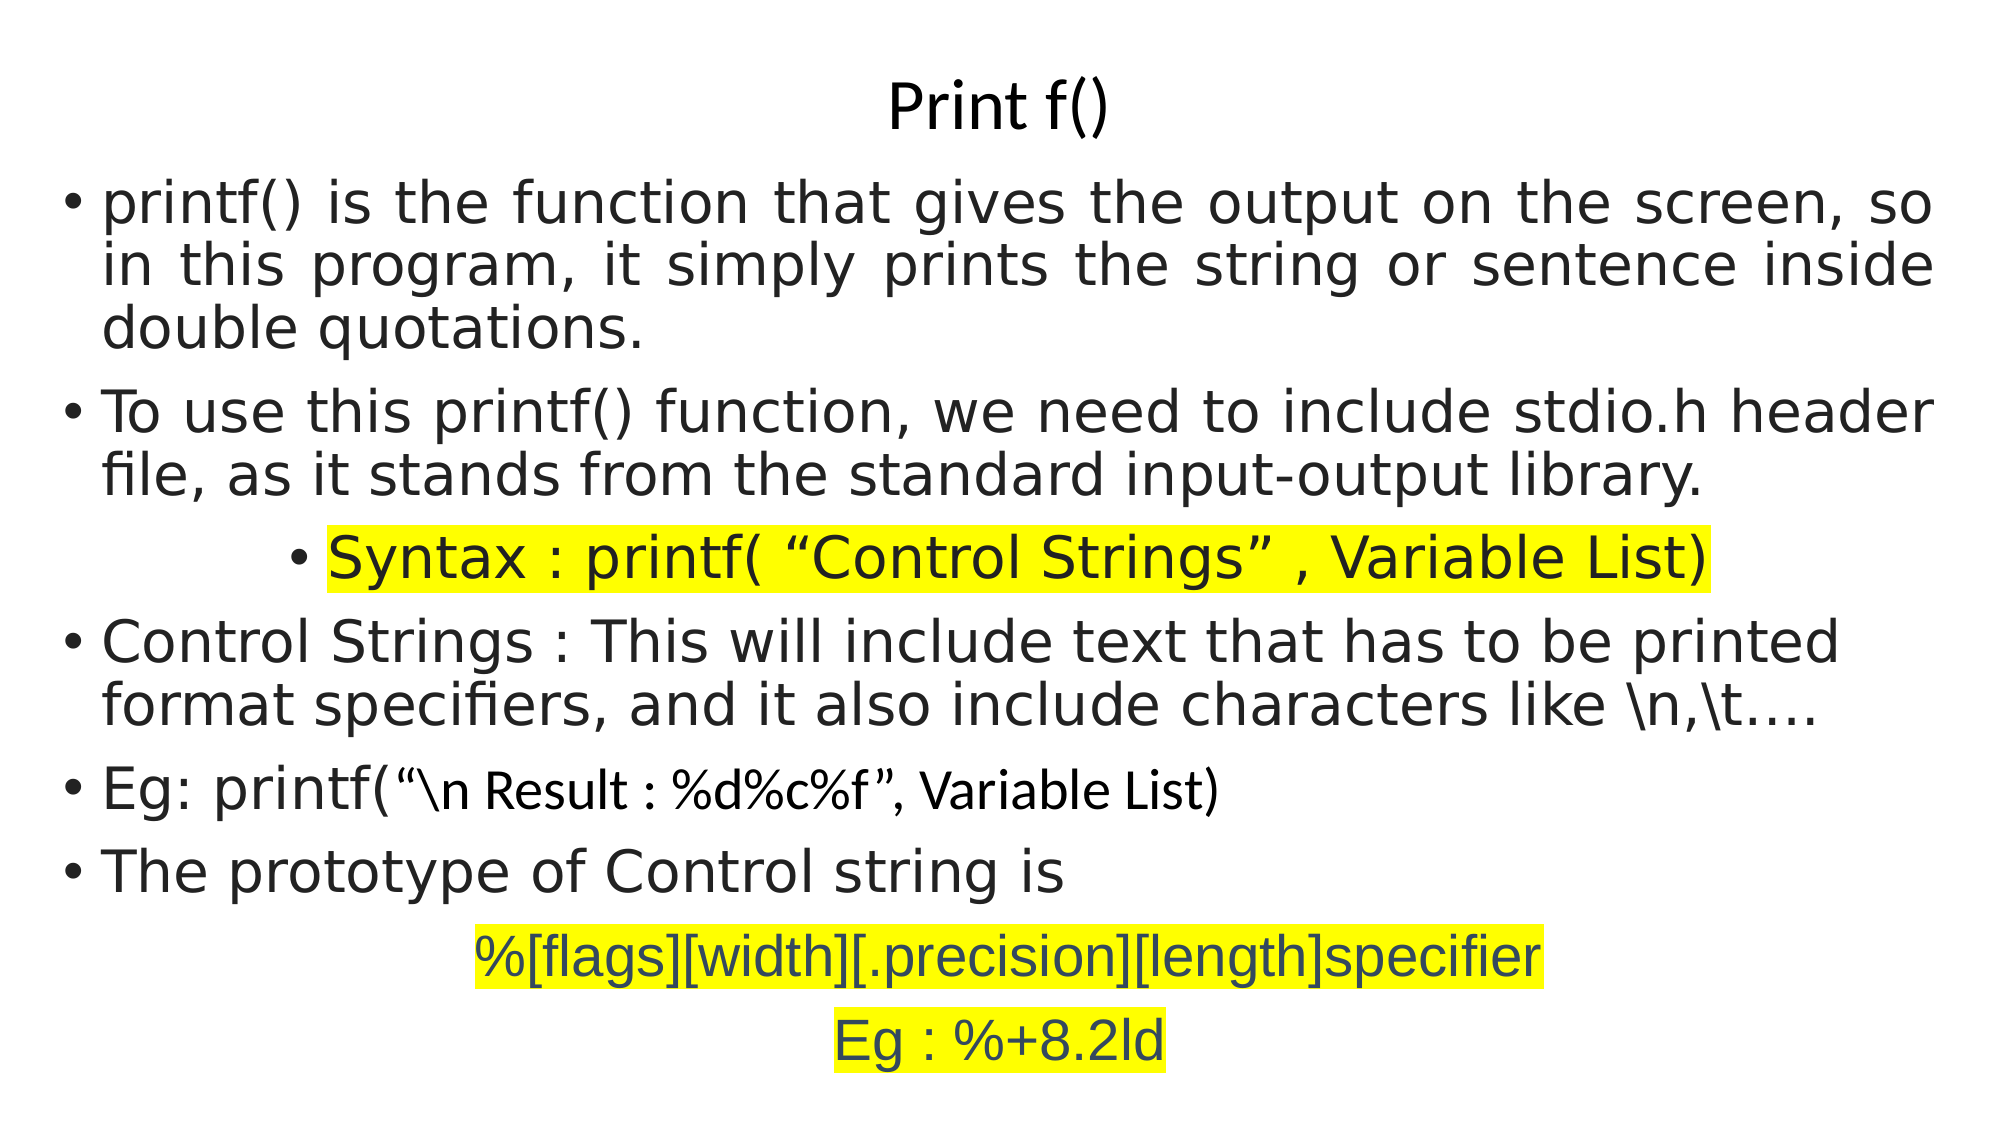

# Print f()
printf() is the function that gives the output on the screen, so in this program, it simply prints the string or sentence inside double quotations.
To use this printf() function, we need to include stdio.h header file, as it stands from the standard input-output library.
Syntax : printf( “Control Strings” , Variable List)
Control Strings : This will include text that has to be printed format specifiers, and it also include characters like \n,\t….
Eg: printf(“\n Result : %d%c%f”, Variable List)
The prototype of Control string is
 %[flags][width][.precision][length]specifier
Eg : %+8.2ld